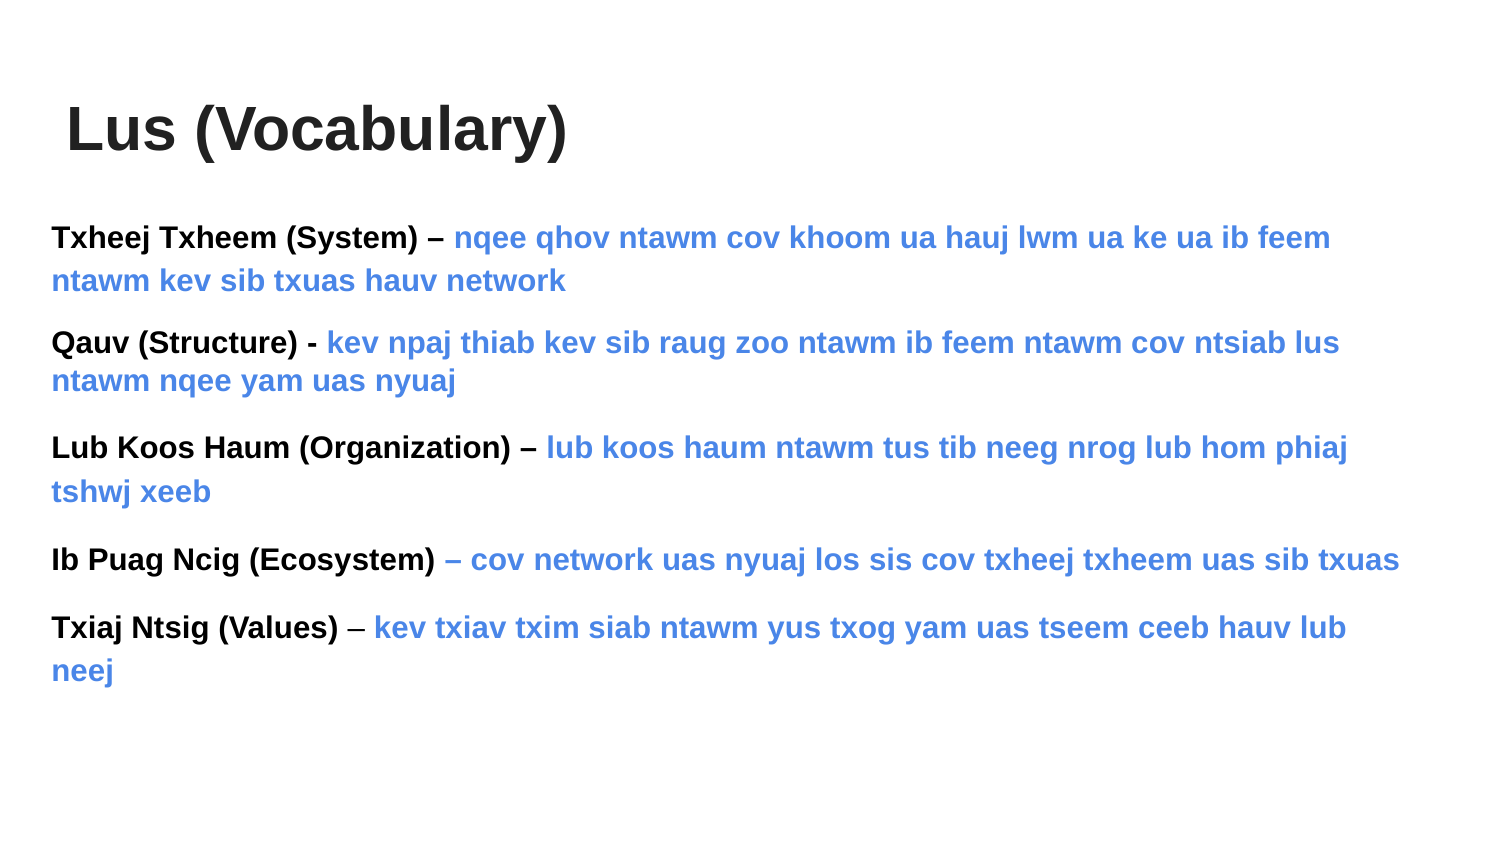

# Lus (Vocabulary)ary
Txheej Txheem (System) – nqee qhov ntawm cov khoom ua hauj lwm ua ke ua ib feem ntawm kev sib txuas hauv network
Qauv (Structure) - kev npaj thiab kev sib raug zoo ntawm ib feem ntawm cov ntsiab lus ntawm nqee yam uas nyuaj
Lub Koos Haum (Organization) – lub koos haum ntawm tus tib neeg nrog lub hom phiaj tshwj xeeb
Ib Puag Ncig (Ecosystem) – cov network uas nyuaj los sis cov txheej txheem uas sib txuas
Txiaj Ntsig (Values) – kev txiav txim siab ntawm yus txog yam uas tseem ceeb hauv lub neej